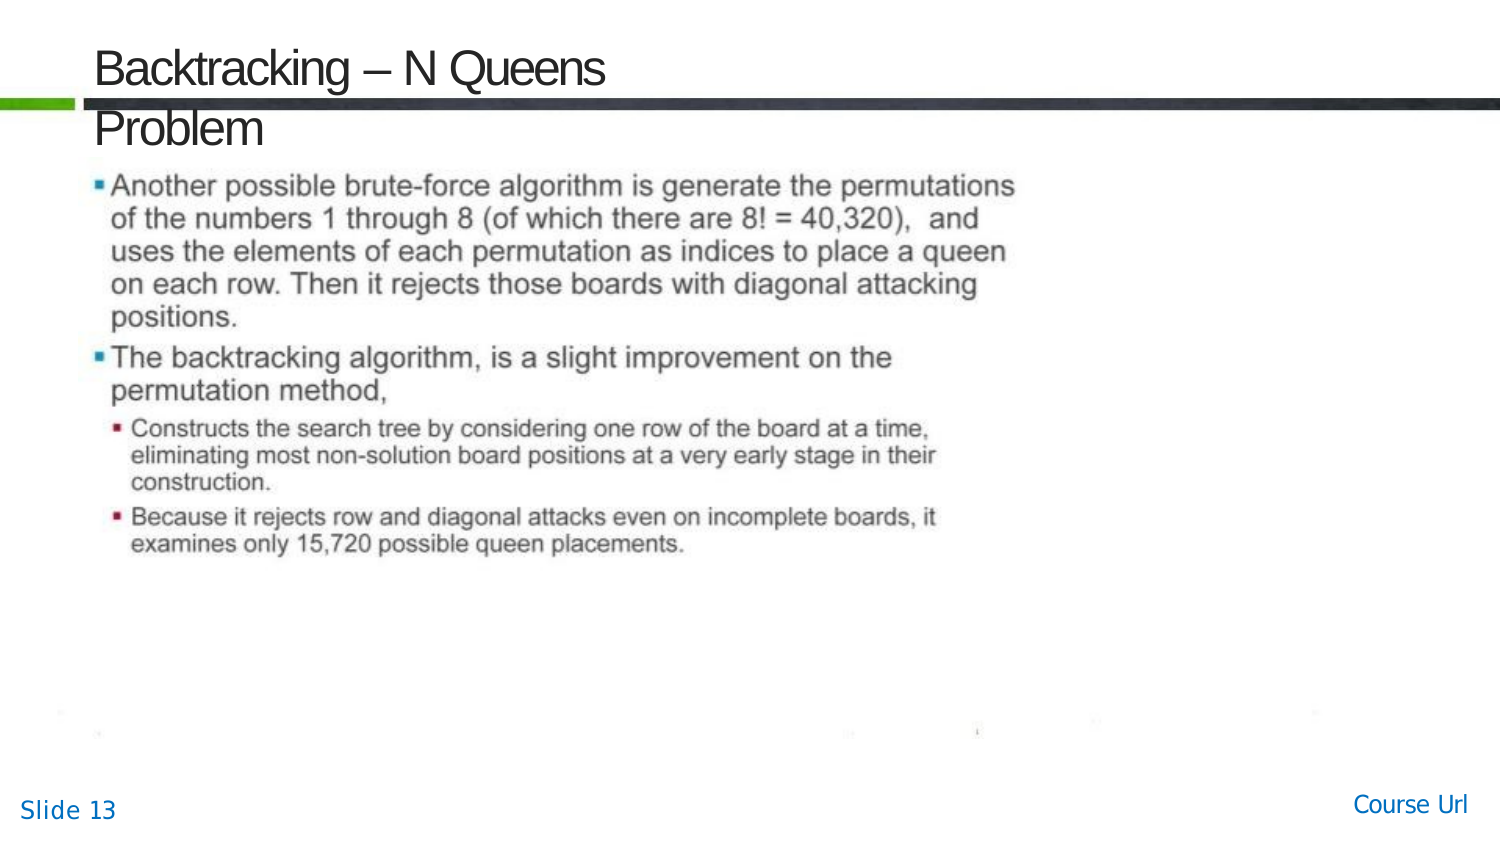

# Backtracking – N Queens Problem

Course Url
Slide 13